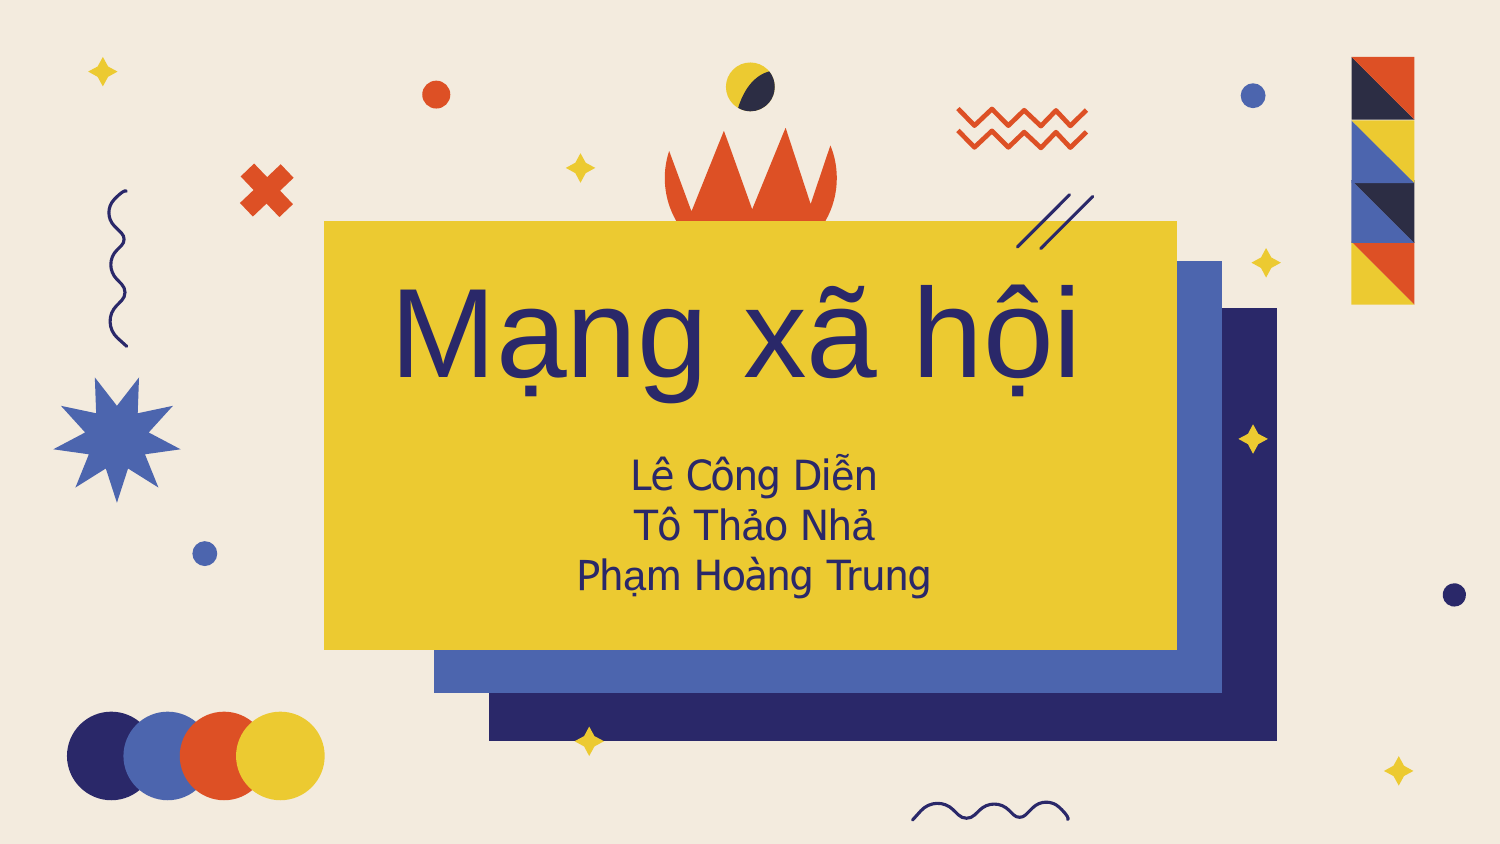

# Mạng xã hội
Lê Công Diễn
Tô Thảo Nhả
Phạm Hoàng Trung